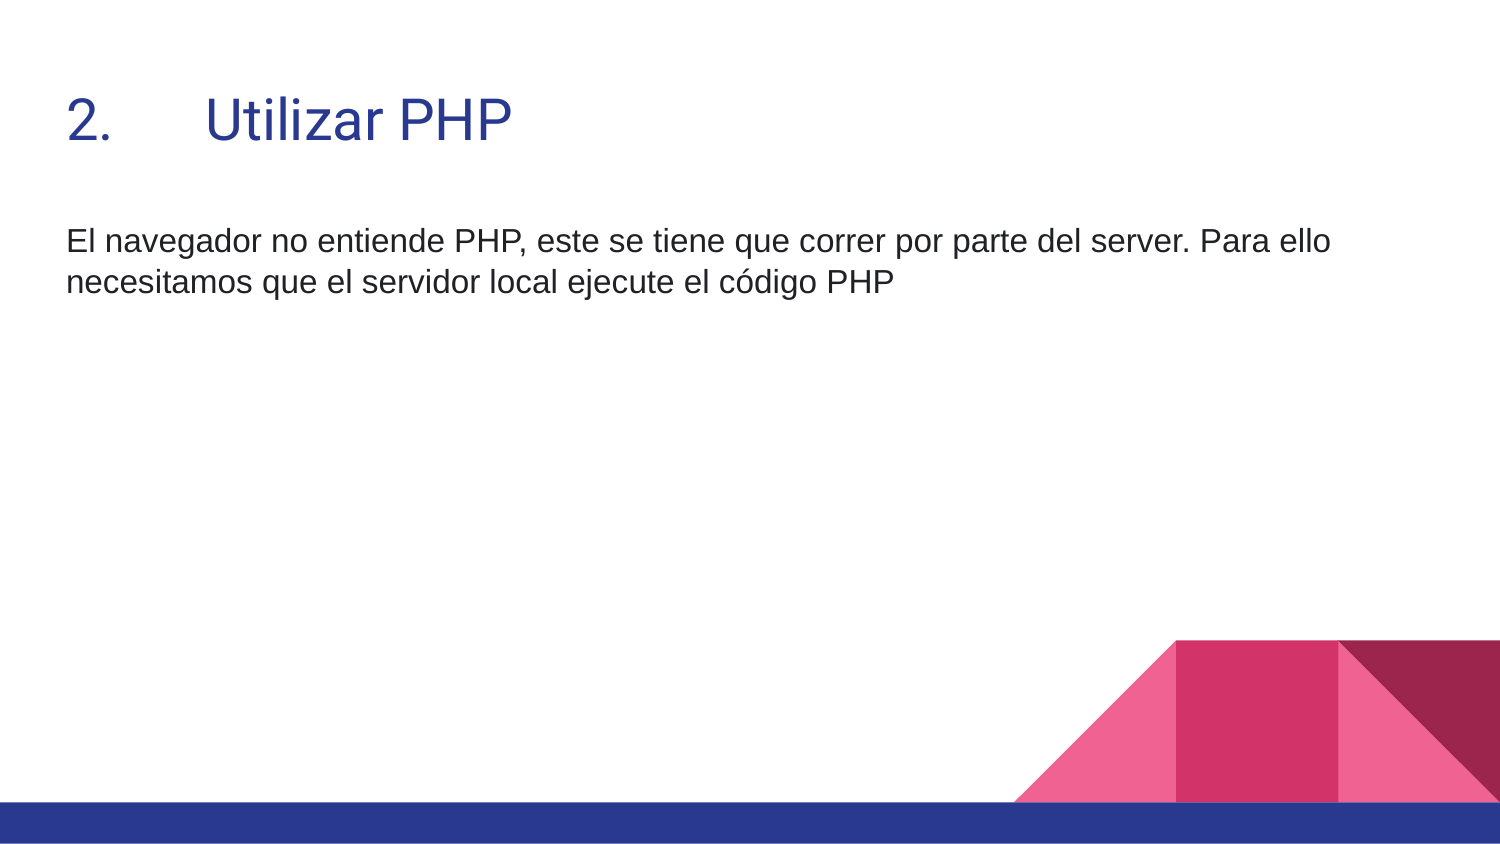

# 2.	Utilizar PHP
El navegador no entiende PHP, este se tiene que correr por parte del server. Para ello necesitamos que el servidor local ejecute el código PHP